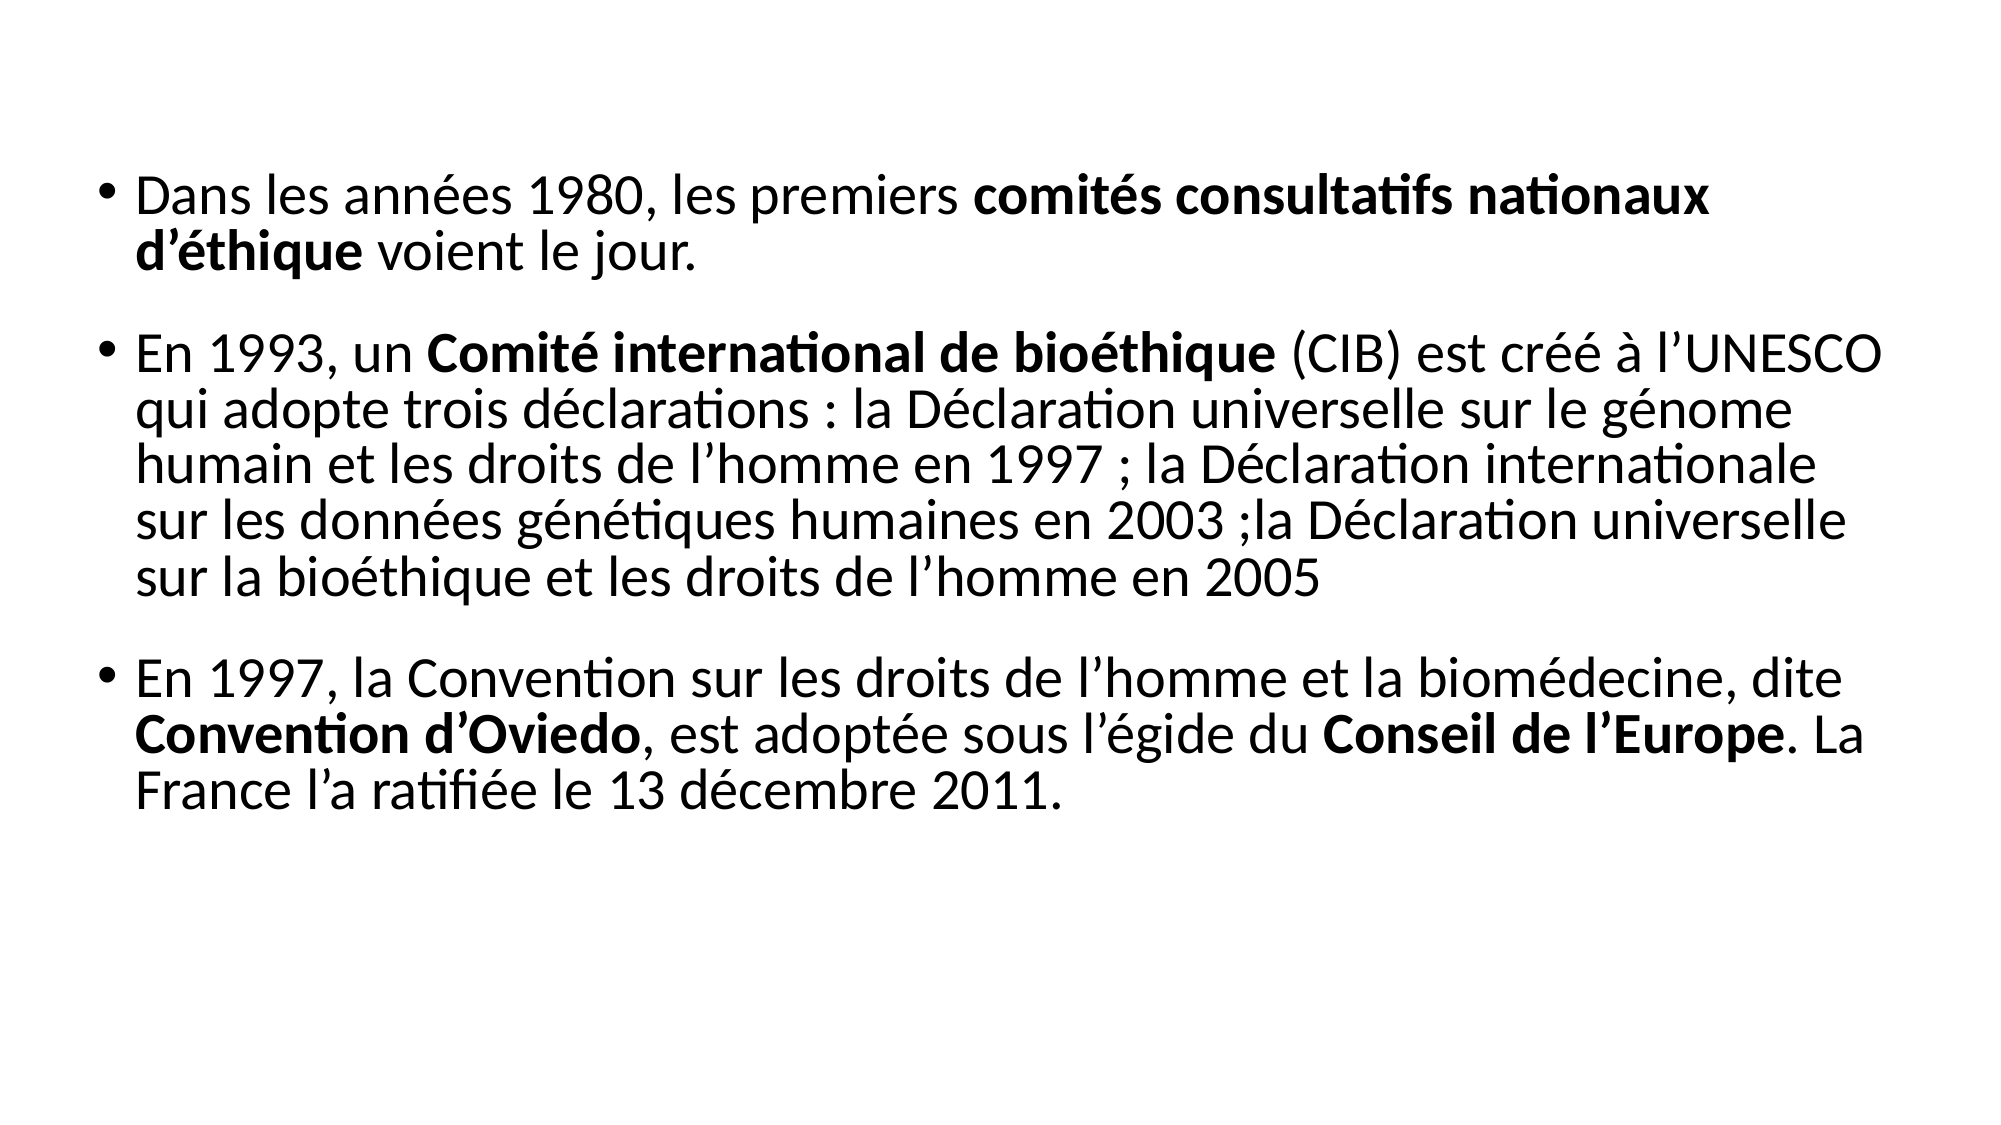

Dans les années 1980, les premiers comités consultatifs nationaux d’éthique voient le jour.
En 1993, un Comité international de bioéthique (CIB) est créé à l’UNESCO qui adopte trois déclarations : la Déclaration universelle sur le génome humain et les droits de l’homme en 1997 ; la Déclaration internationale sur les données génétiques humaines en 2003 ;la Déclaration universelle sur la bioéthique et les droits de l’homme en 2005
En 1997, la Convention sur les droits de l’homme et la biomédecine, dite Convention d’Oviedo, est adoptée sous l’égide du Conseil de l’Europe. La France l’a ratifiée le 13 décembre 2011.